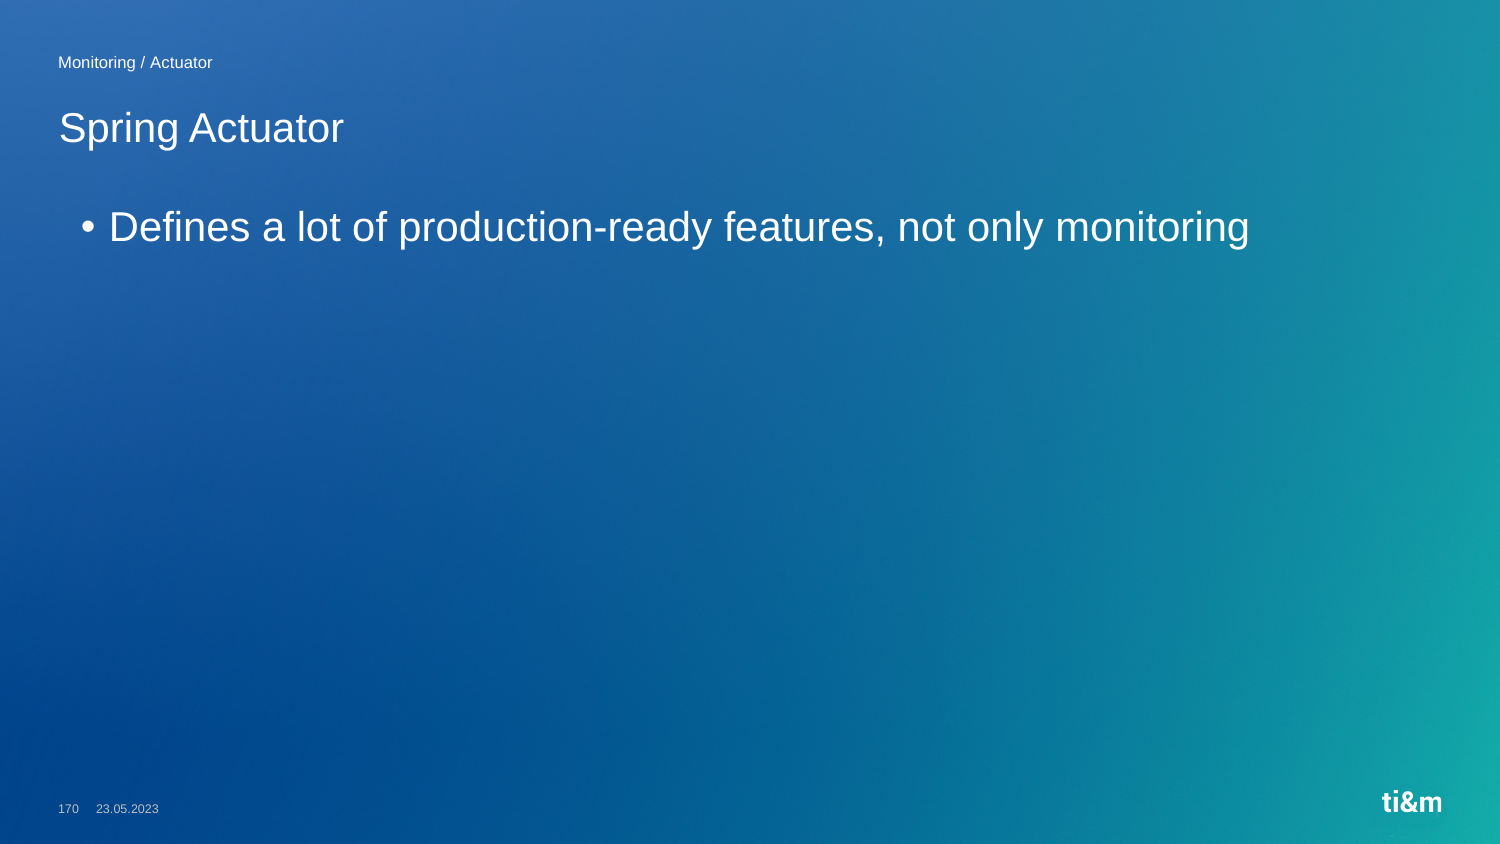

Monitoring / Actuator
# Spring Actuator
Defines a lot of production-ready features, not only monitoring

170
23.05.2023